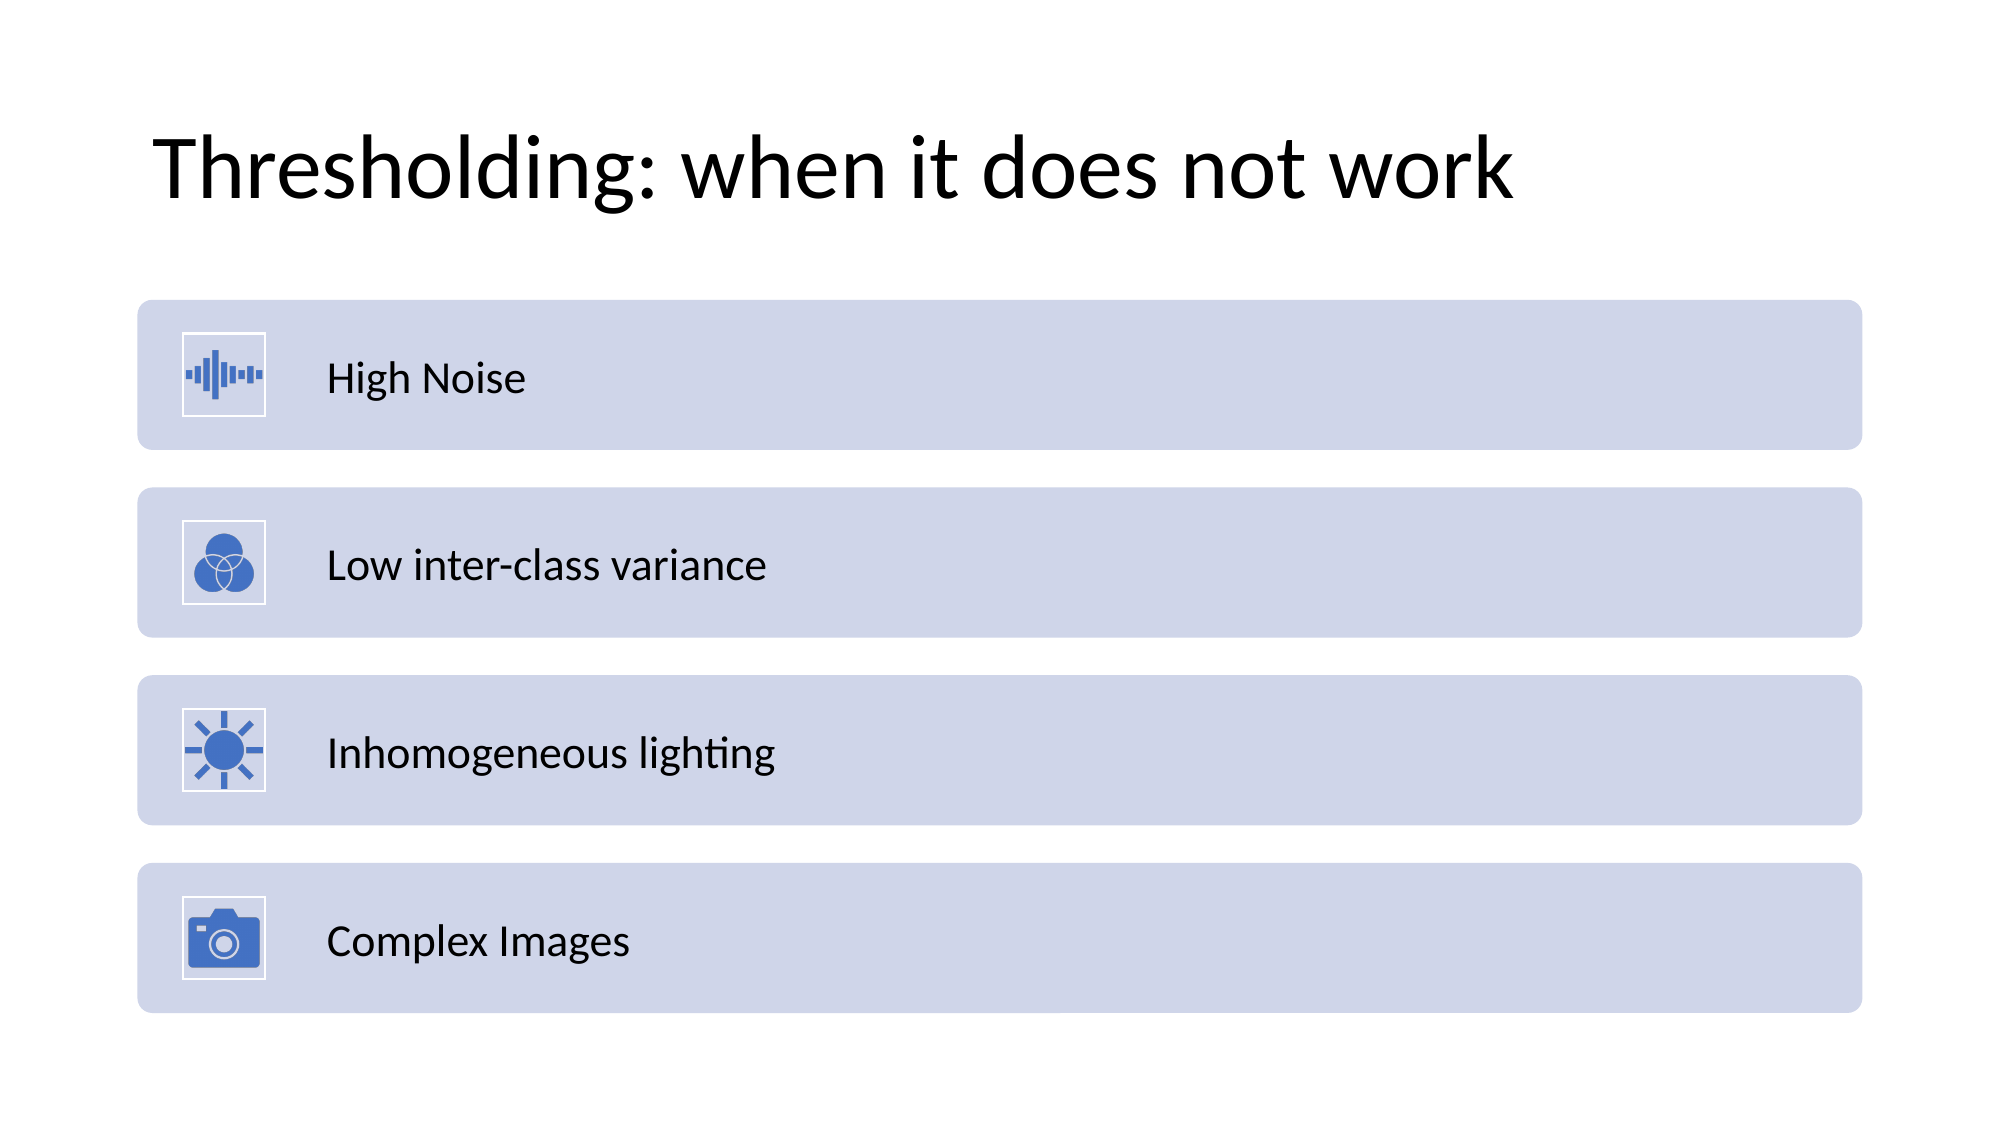

# Thresholding: when it does not work
High Noise
Low inter-class variance
Inhomogeneous lighting
Complex Images